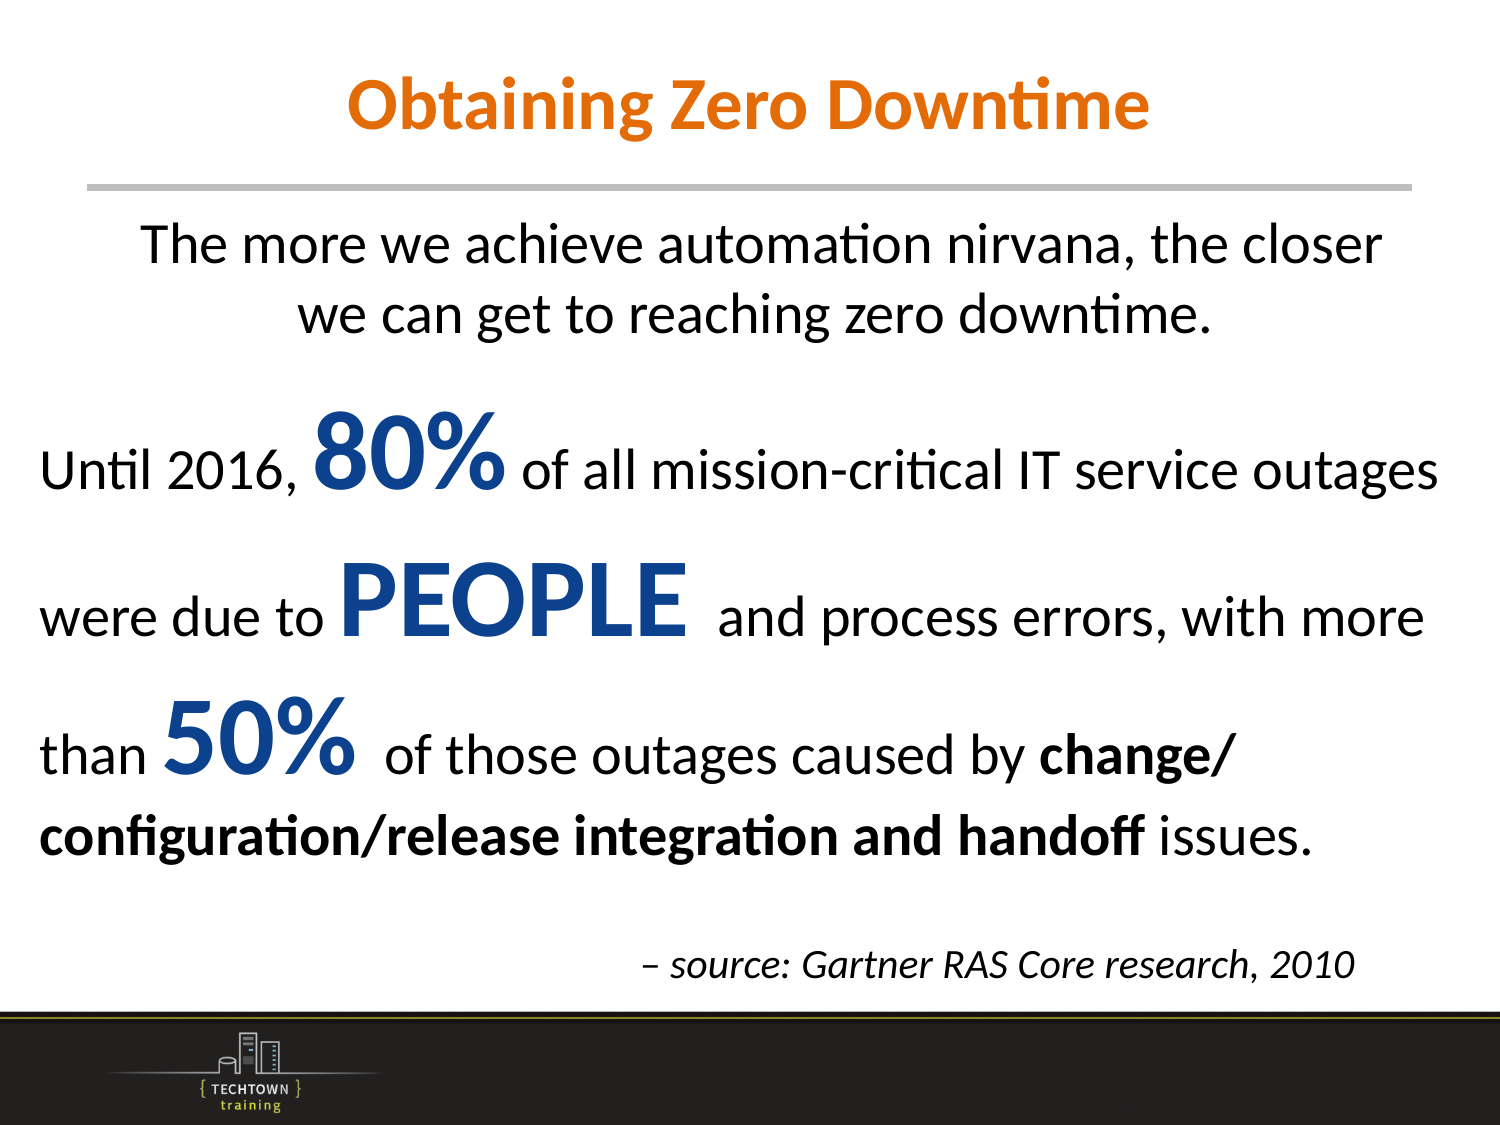

# Obtaining Zero Downtime
The more we achieve automation nirvana, the closer we can get to reaching zero downtime.

Until 2016, 80% of all mission-critical IT service outages were due to PEOPLE and process errors, with more than 50%  of those outages caused by change/ configuration/release integration and handoff issues.

				– source: Gartner RAS Core research, 2010